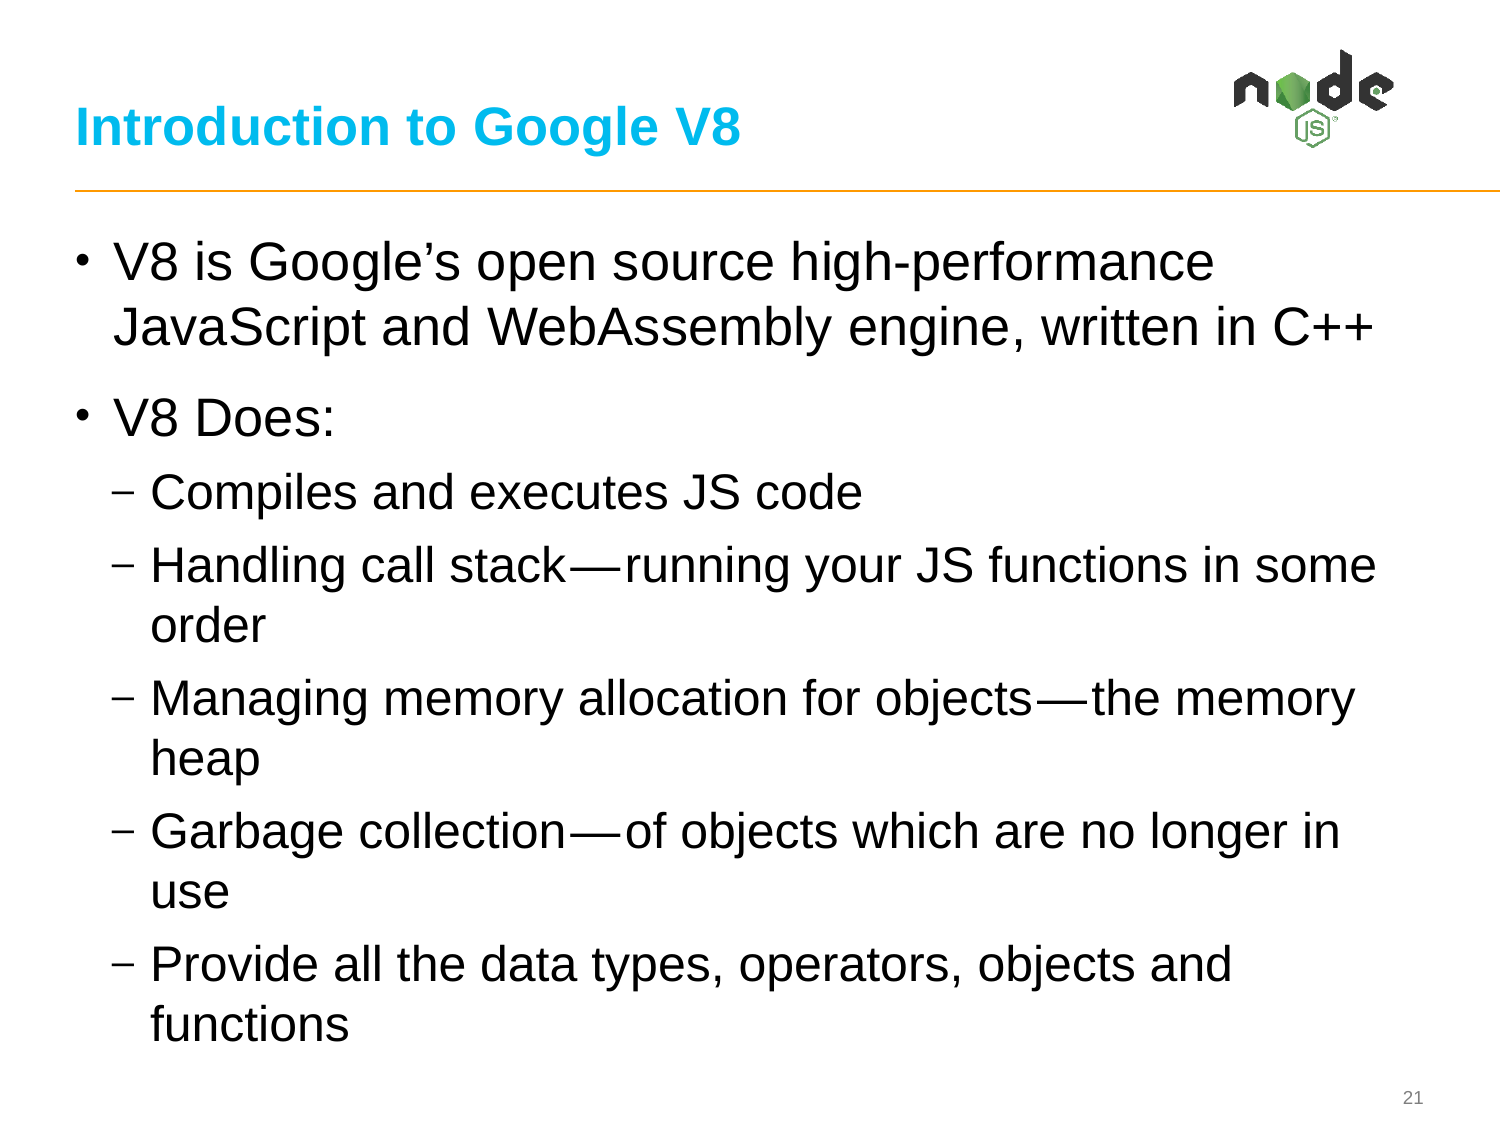

# Introduction to Google V8
V8 is Google’s open source high-performance JavaScript and WebAssembly engine, written in C++
V8 Does:
Compiles and executes JS code
Handling call stack — running your JS functions in some order
Managing memory allocation for objects — the memory heap
Garbage collection — of objects which are no longer in use
Provide all the data types, operators, objects and functions